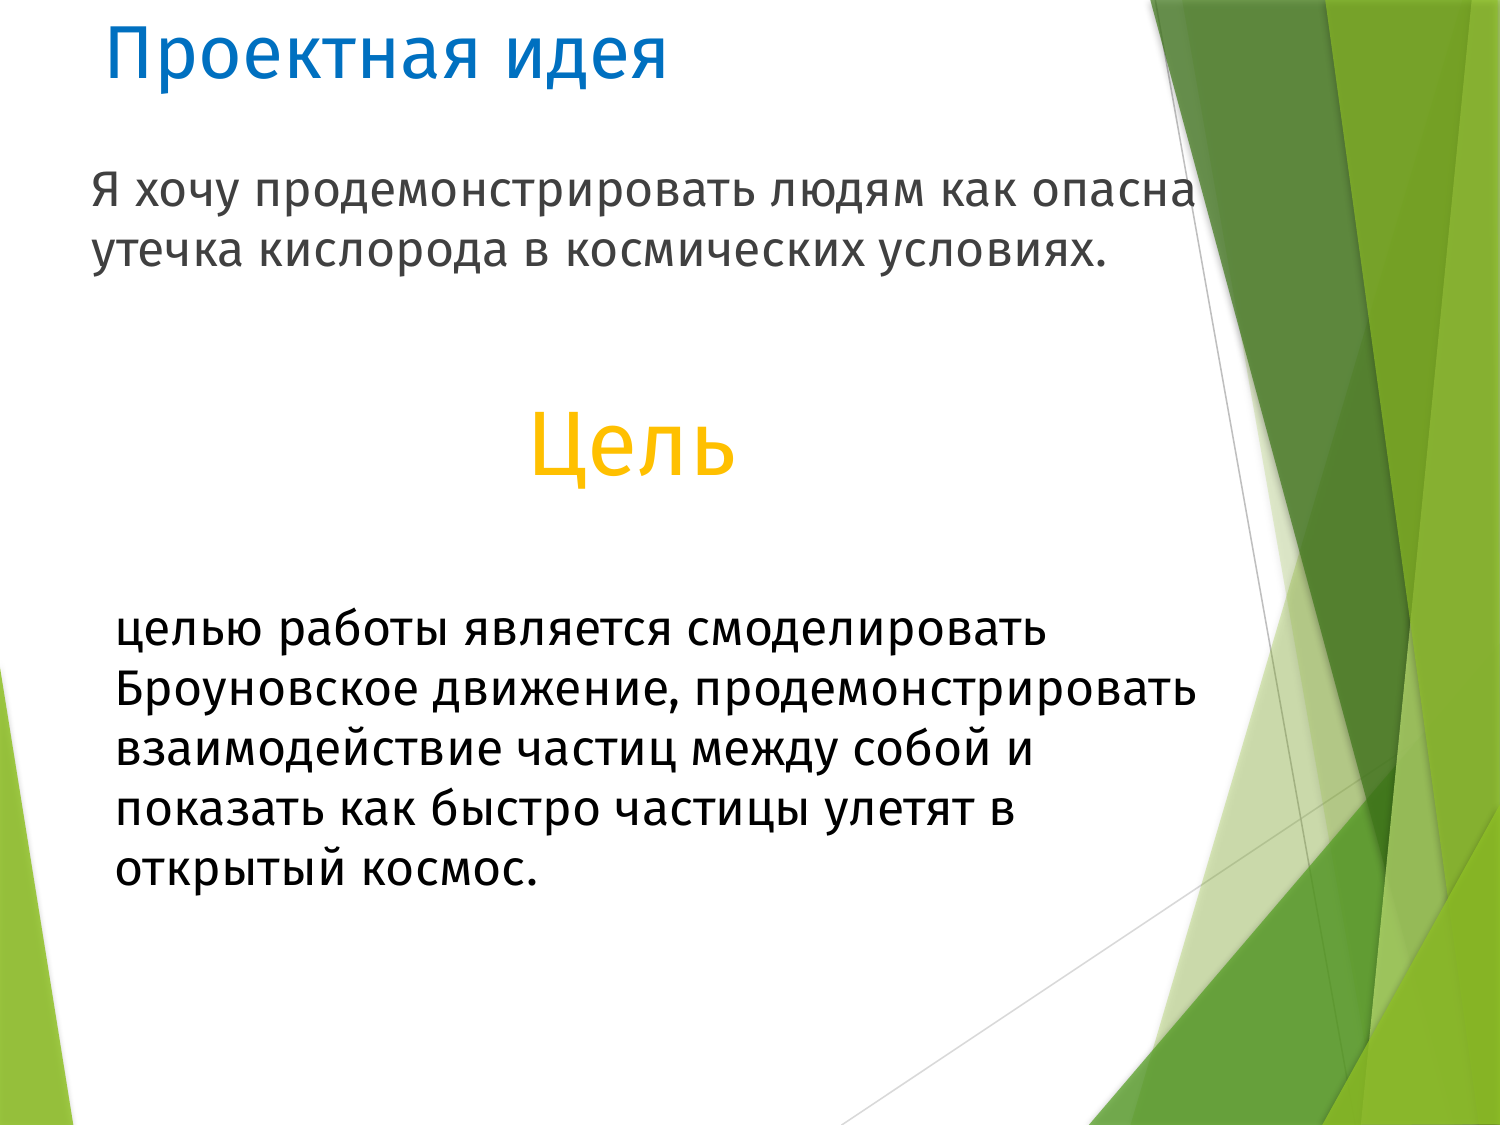

# Проектная идея
Я хочу продемонстрировать людям как опасна утечка кислорода в космических условиях.

Цель
целью работы является смоделировать Броуновское движение, продемонстрировать взаимодействие частиц между собой и показать как быстро частицы улетят в открытый космос.